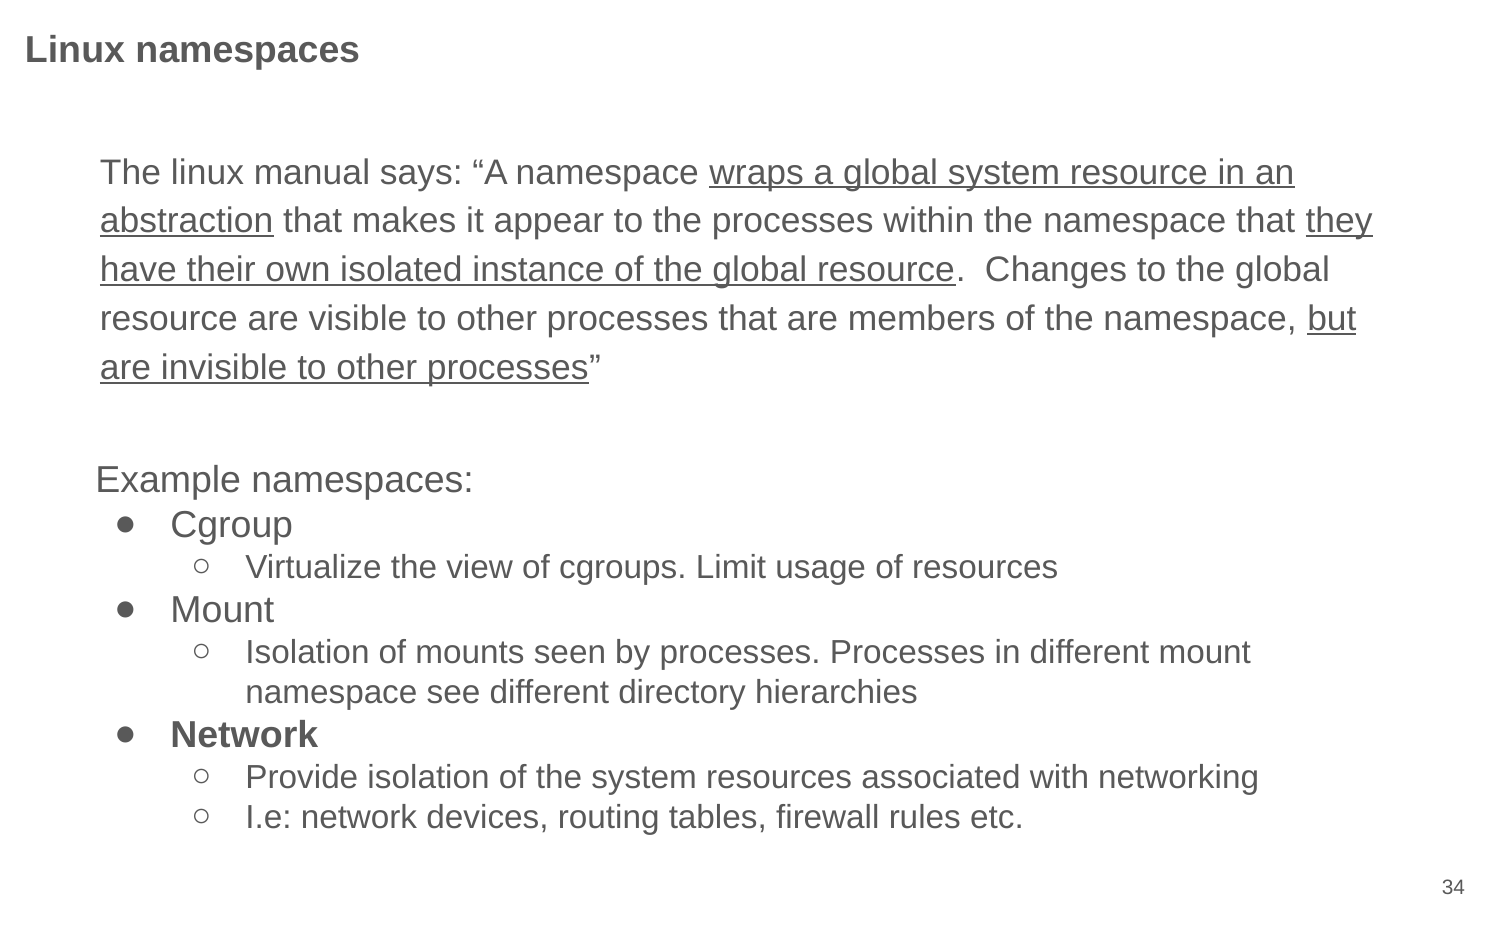

Linux namespaces
The linux manual says: “A namespace wraps a global system resource in an abstraction that makes it appear to the processes within the namespace that they have their own isolated instance of the global resource.  Changes to the global resource are visible to other processes that are members of the namespace, but are invisible to other processes”
Example namespaces:
Cgroup
Virtualize the view of cgroups. Limit usage of resources
Mount
Isolation of mounts seen by processes. Processes in different mount namespace see different directory hierarchies
Network
Provide isolation of the system resources associated with networking
I.e: network devices, routing tables, firewall rules etc.

34